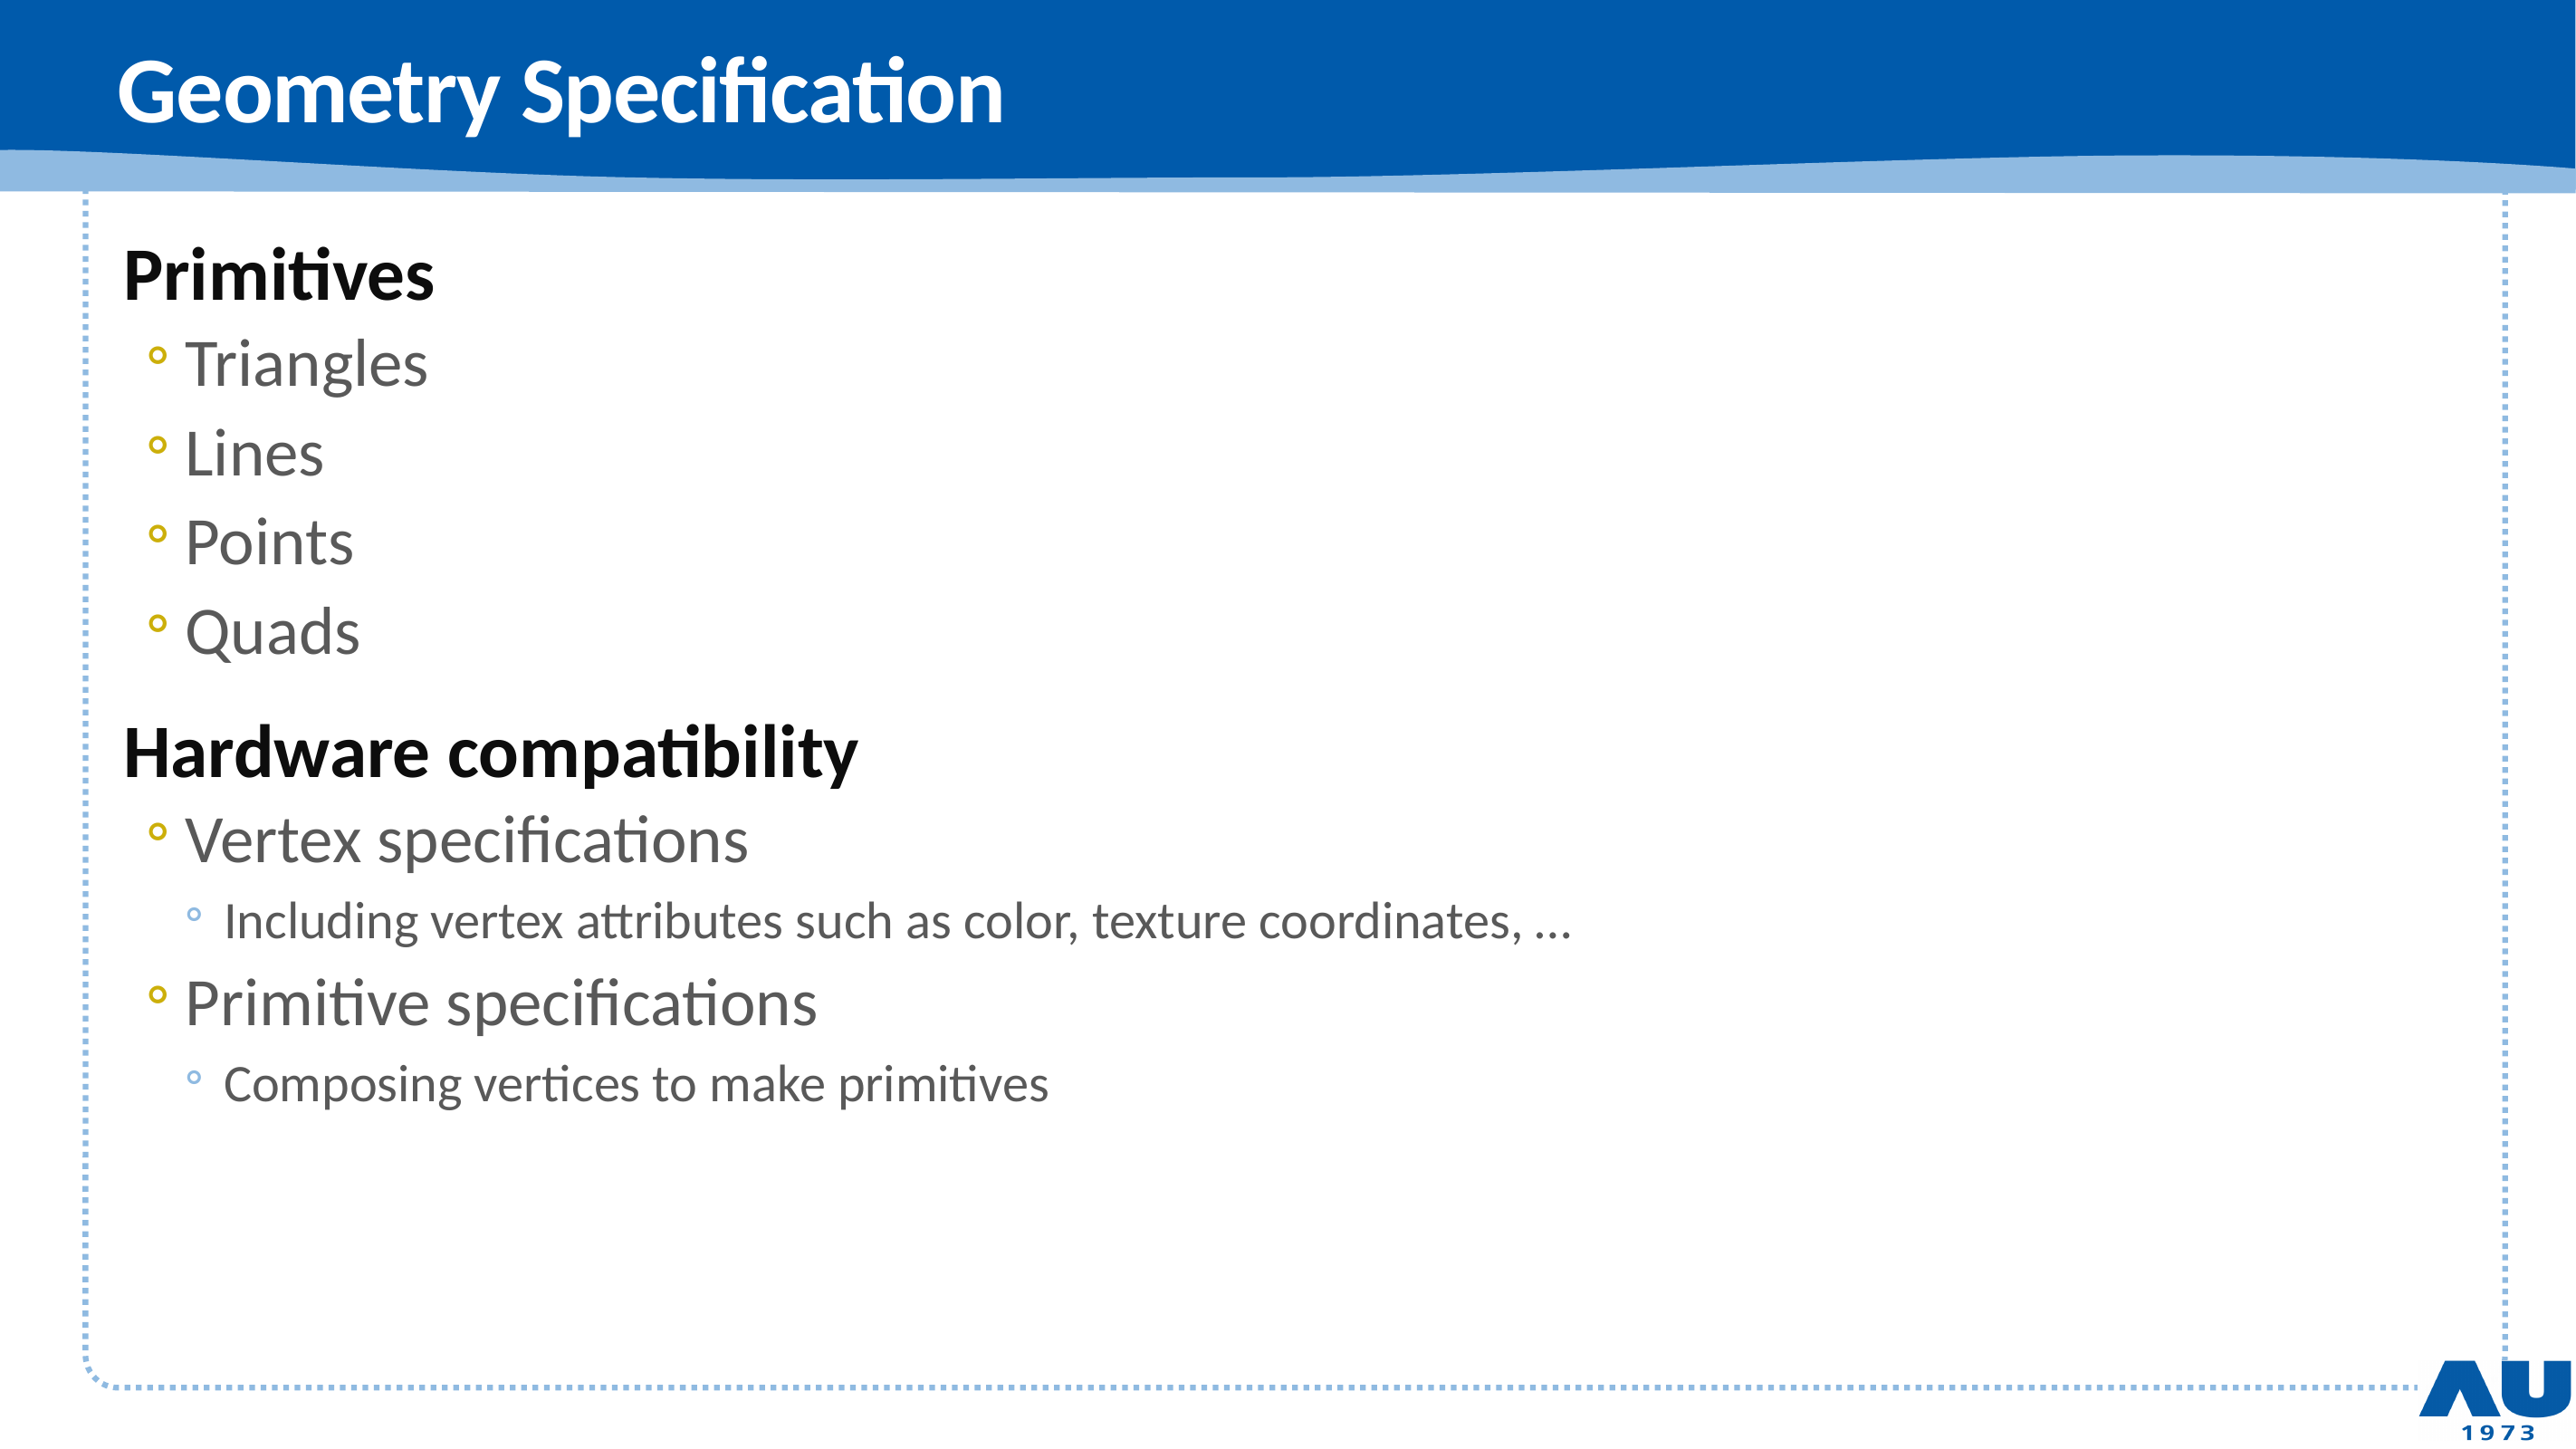

# Geometry Specification
Primitives
Triangles
Lines
Points
Quads
Hardware compatibility
Vertex specifications
Including vertex attributes such as color, texture coordinates, …
Primitive specifications
Composing vertices to make primitives